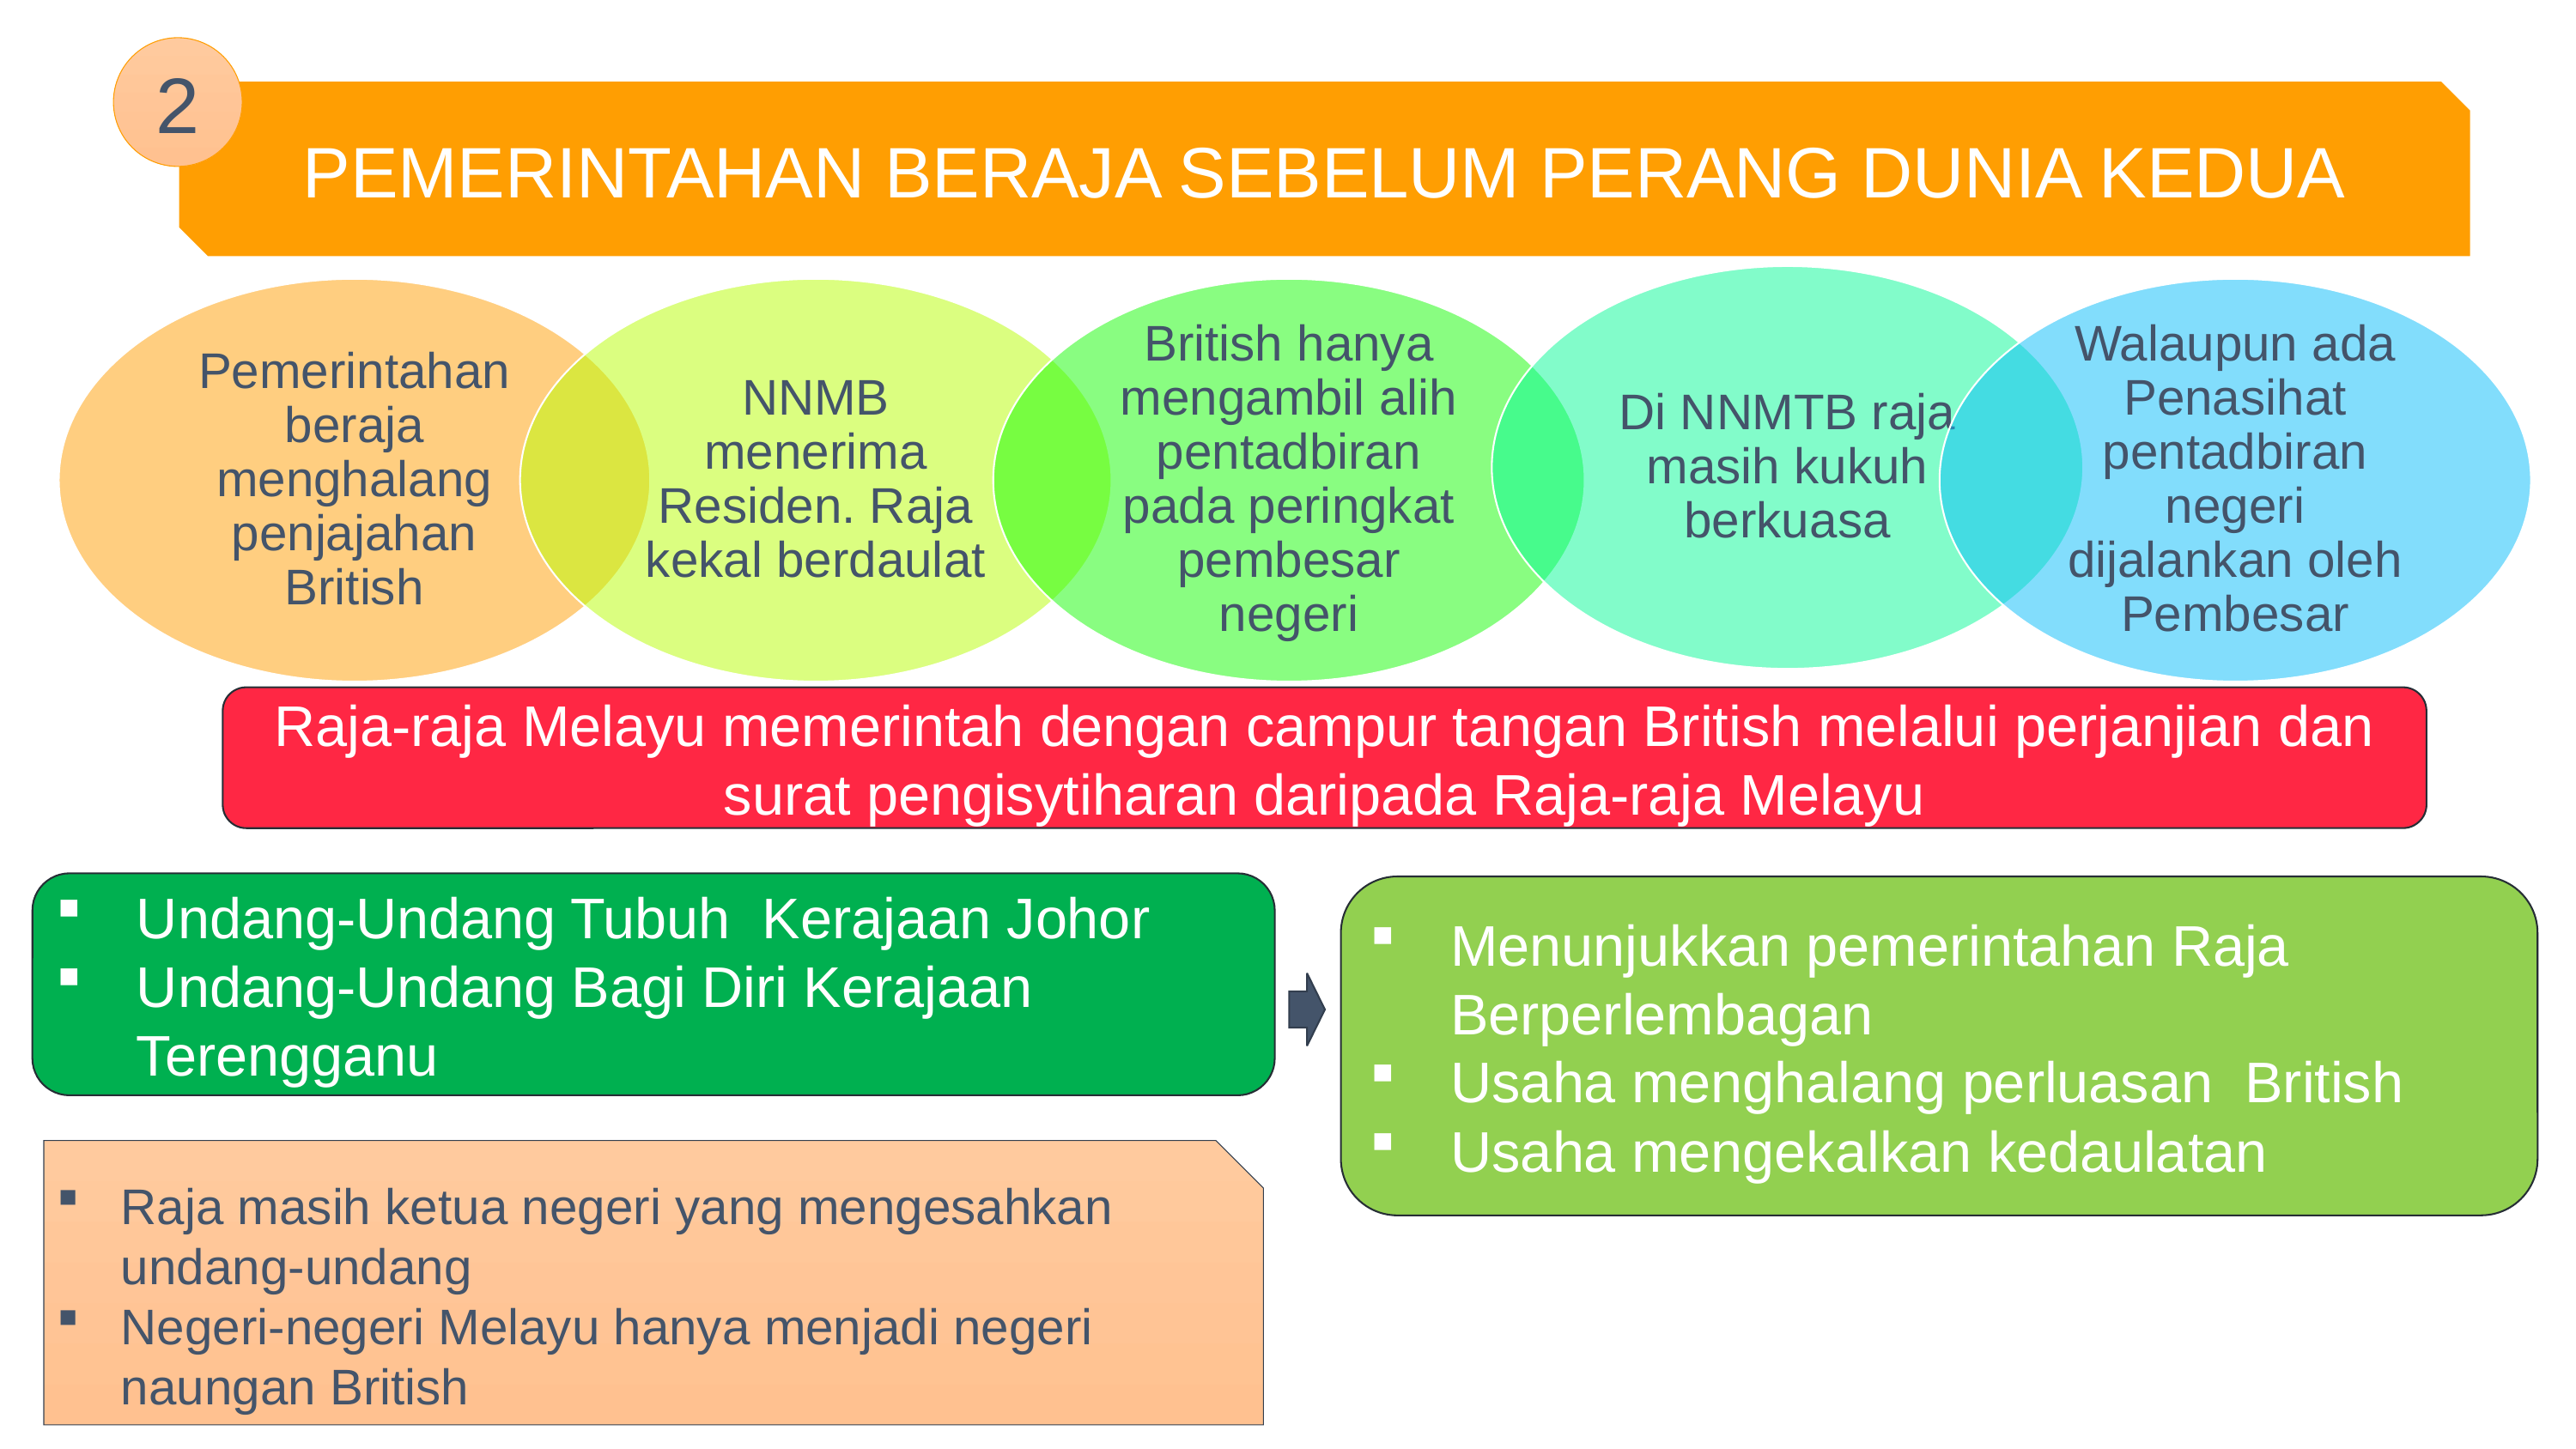

Pemerintahan beraja menghalang penjajahan British
NNMB menerima Residen. Raja kekal berdaulat
British hanya mengambil alih pentadbiran pada peringkat pembesar negeri
Di NNMTB raja masih kukuh berkuasa
Walaupun ada Penasihat pentadbiran negeri dijalankan oleh Pembesar
2
PEMERINTAHAN BERAJA SEBELUM PERANG DUNIA KEDUA
Raja-raja Melayu memerintah dengan campur tangan British melalui perjanjian dan surat pengisytiharan daripada Raja-raja Melayu
Undang-Undang Tubuh  Kerajaan Johor
Undang-Undang Bagi Diri Kerajaan Terengganu
Menunjukkan pemerintahan Raja Berperlembagan
Usaha menghalang perluasan  British
Usaha mengekalkan kedaulatan

Raja masih ketua negeri yang mengesahkan undang-undang
Negeri-negeri Melayu hanya menjadi negeri naungan British